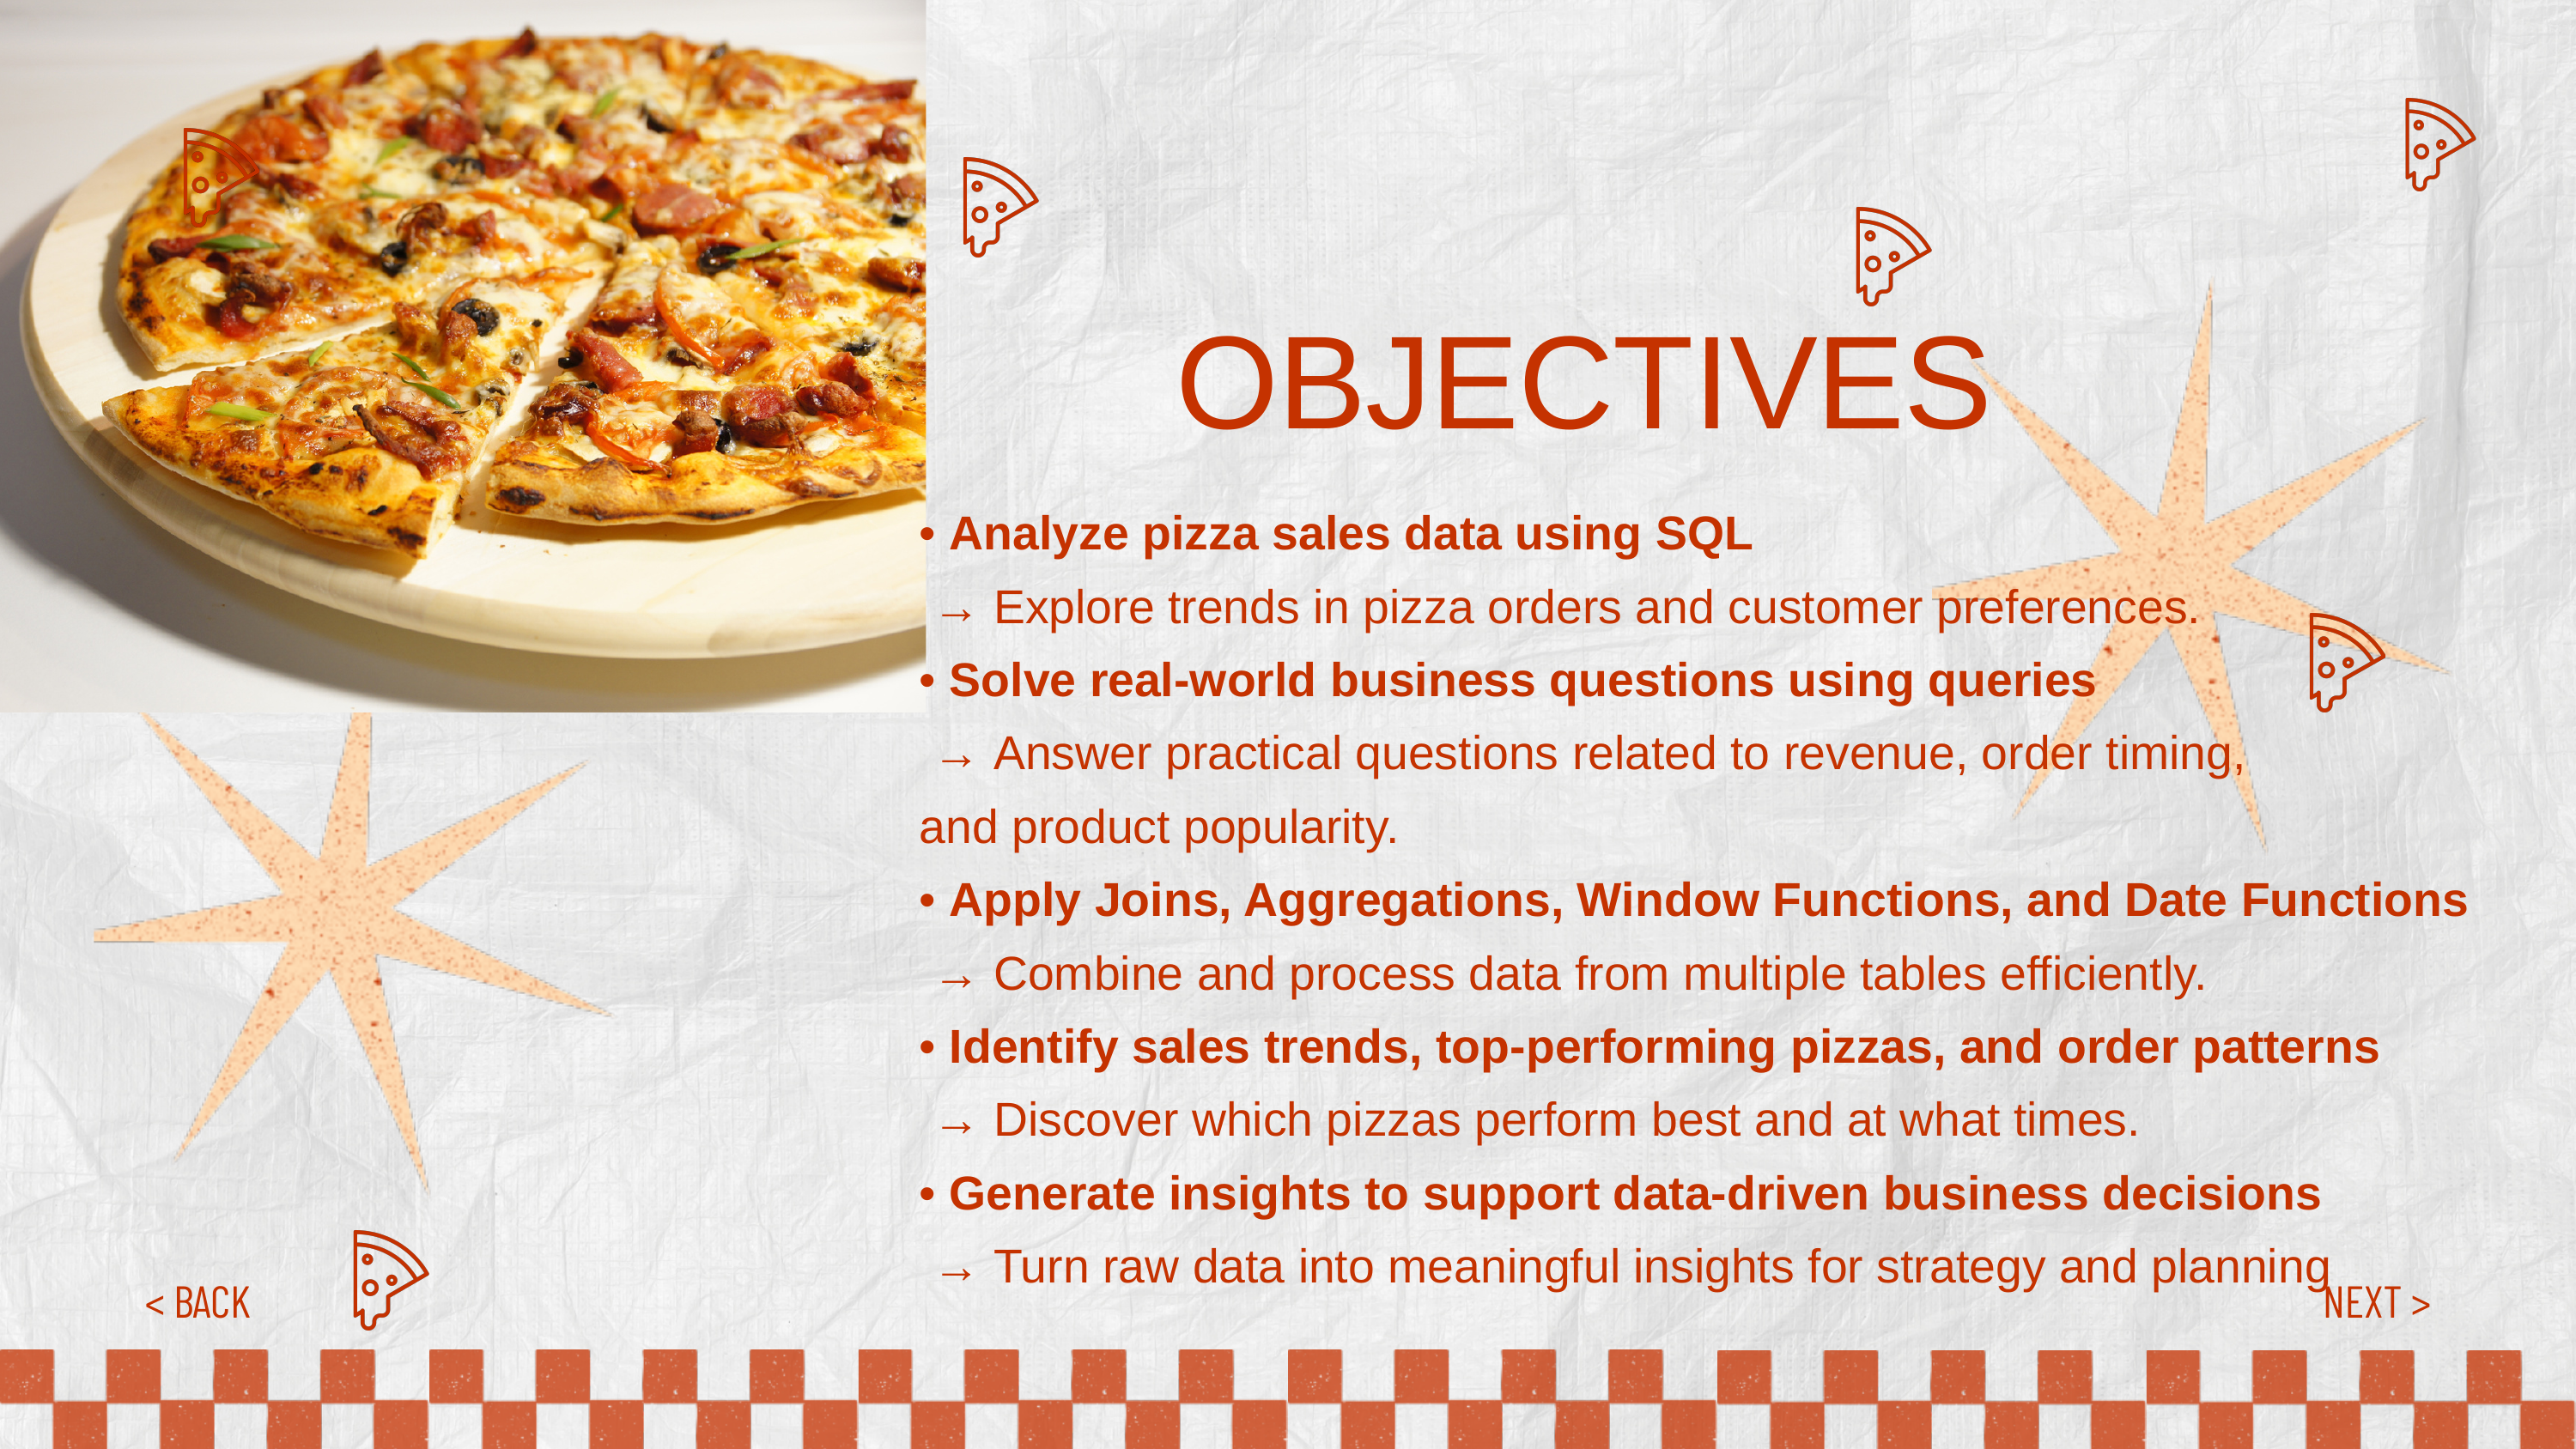

OBJECTIVES
• Analyze pizza sales data using SQL
 → Explore trends in pizza orders and customer preferences.
• Solve real-world business questions using queries
 → Answer practical questions related to revenue, order timing,
and product popularity.
• Apply Joins, Aggregations, Window Functions, and Date Functions
 → Combine and process data from multiple tables efficiently.
• Identify sales trends, top-performing pizzas, and order patterns
 → Discover which pizzas perform best and at what times.
• Generate insights to support data-driven business decisions
 → Turn raw data into meaningful insights for strategy and planning

< BACK
NEXT >